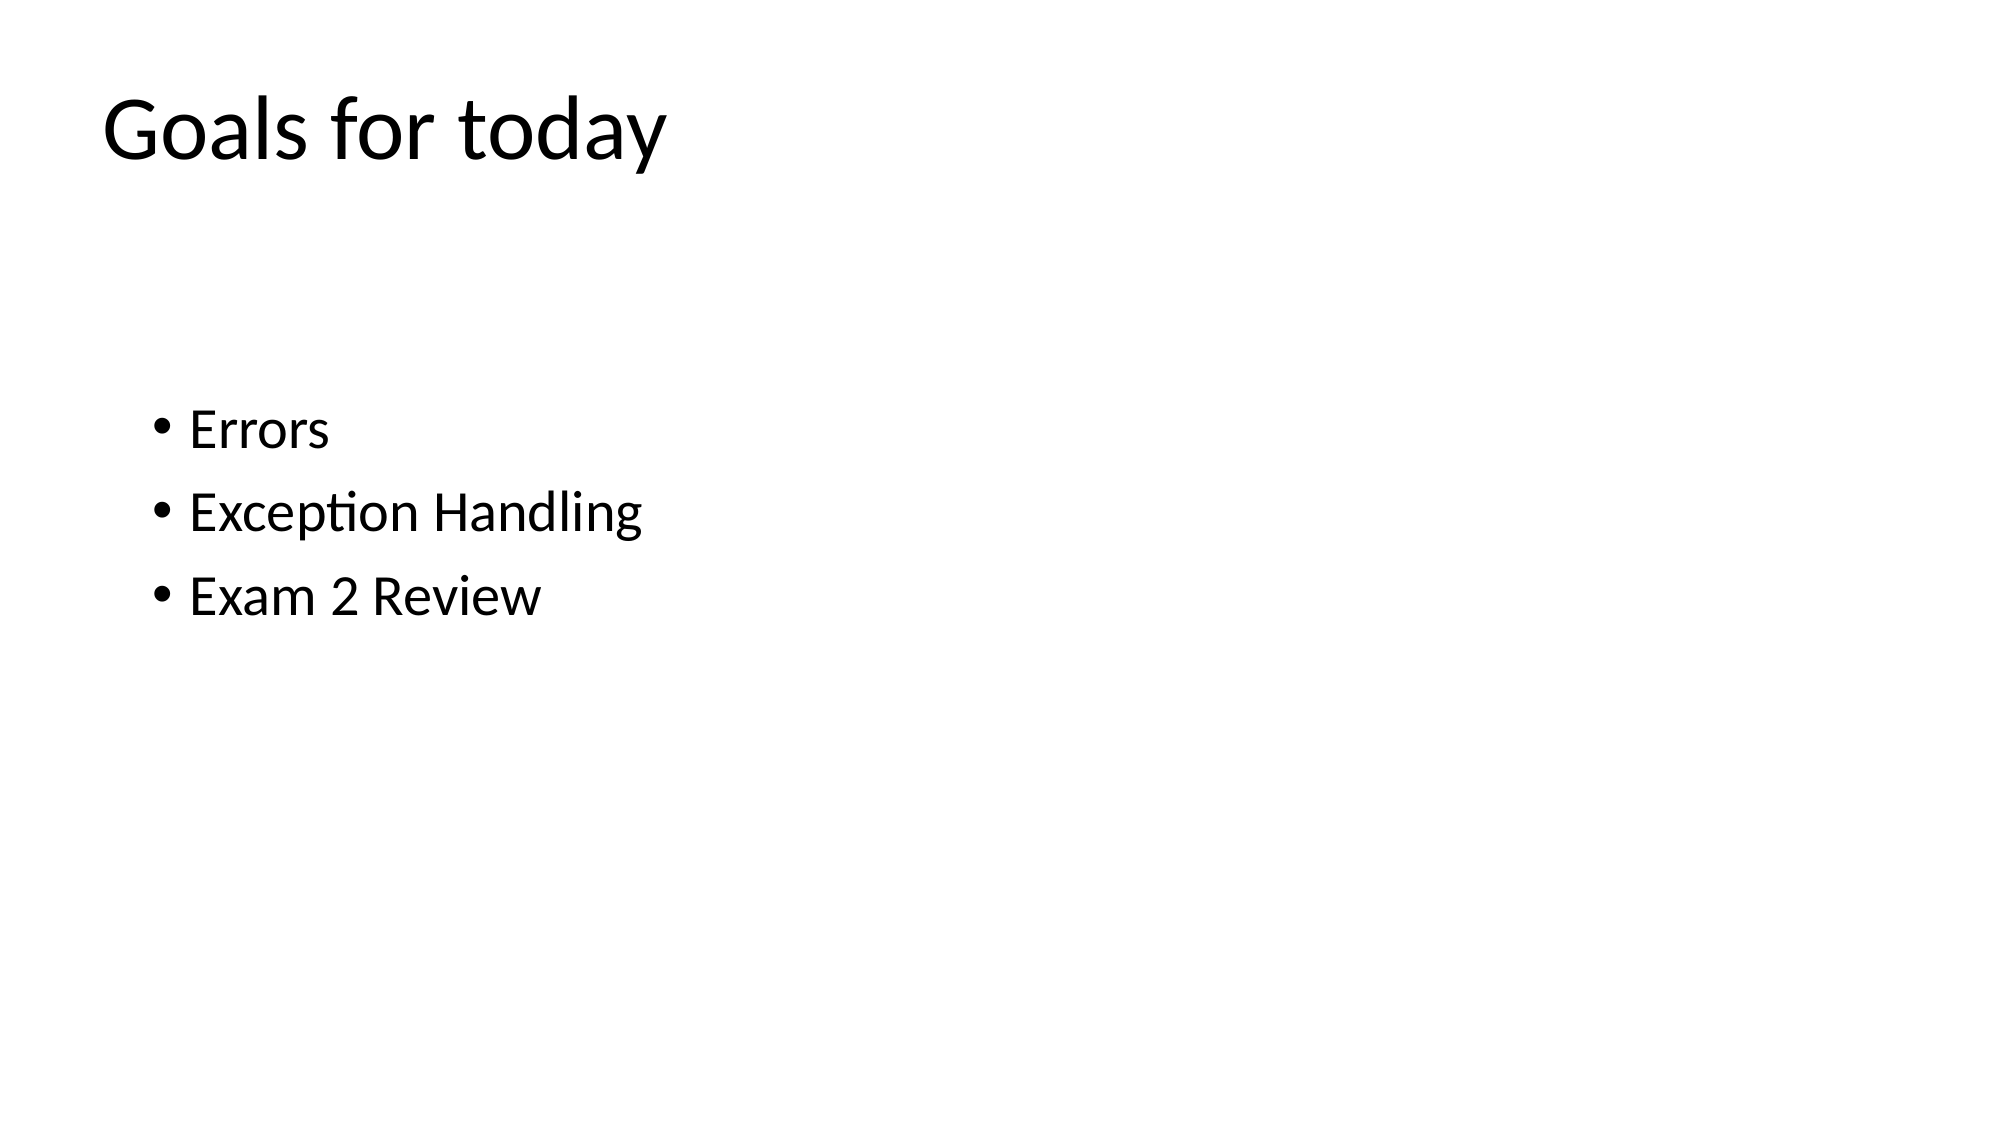

# Goals for today

Errors
Exception Handling
Exam 2 Review